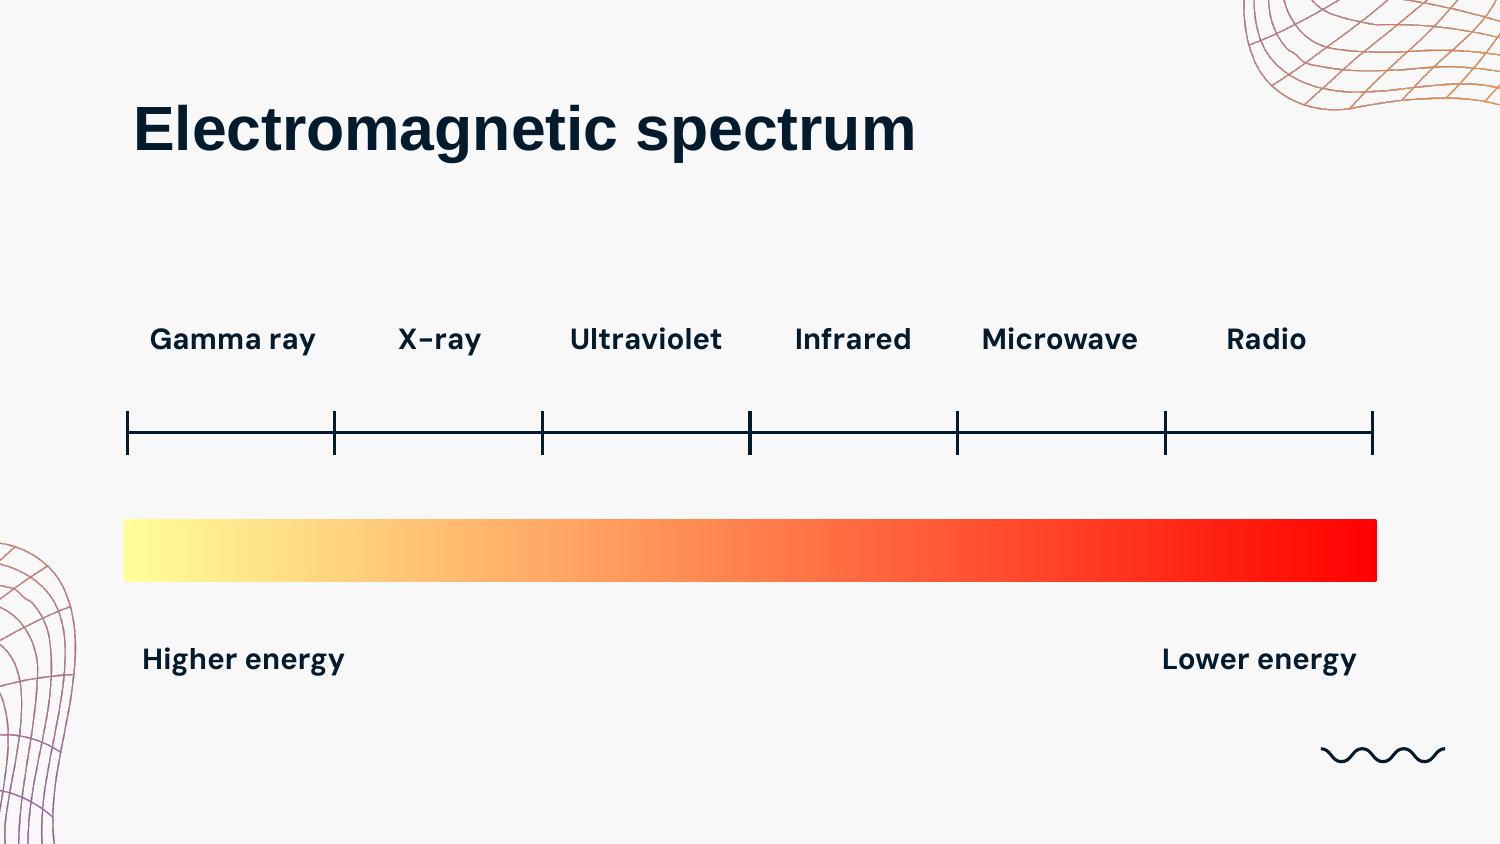

# Electromagnetic spectrum

Gamma ray

X-ray

Ultraviolet

Infrared

Microwave

Radio

Higher energy

Lower energy